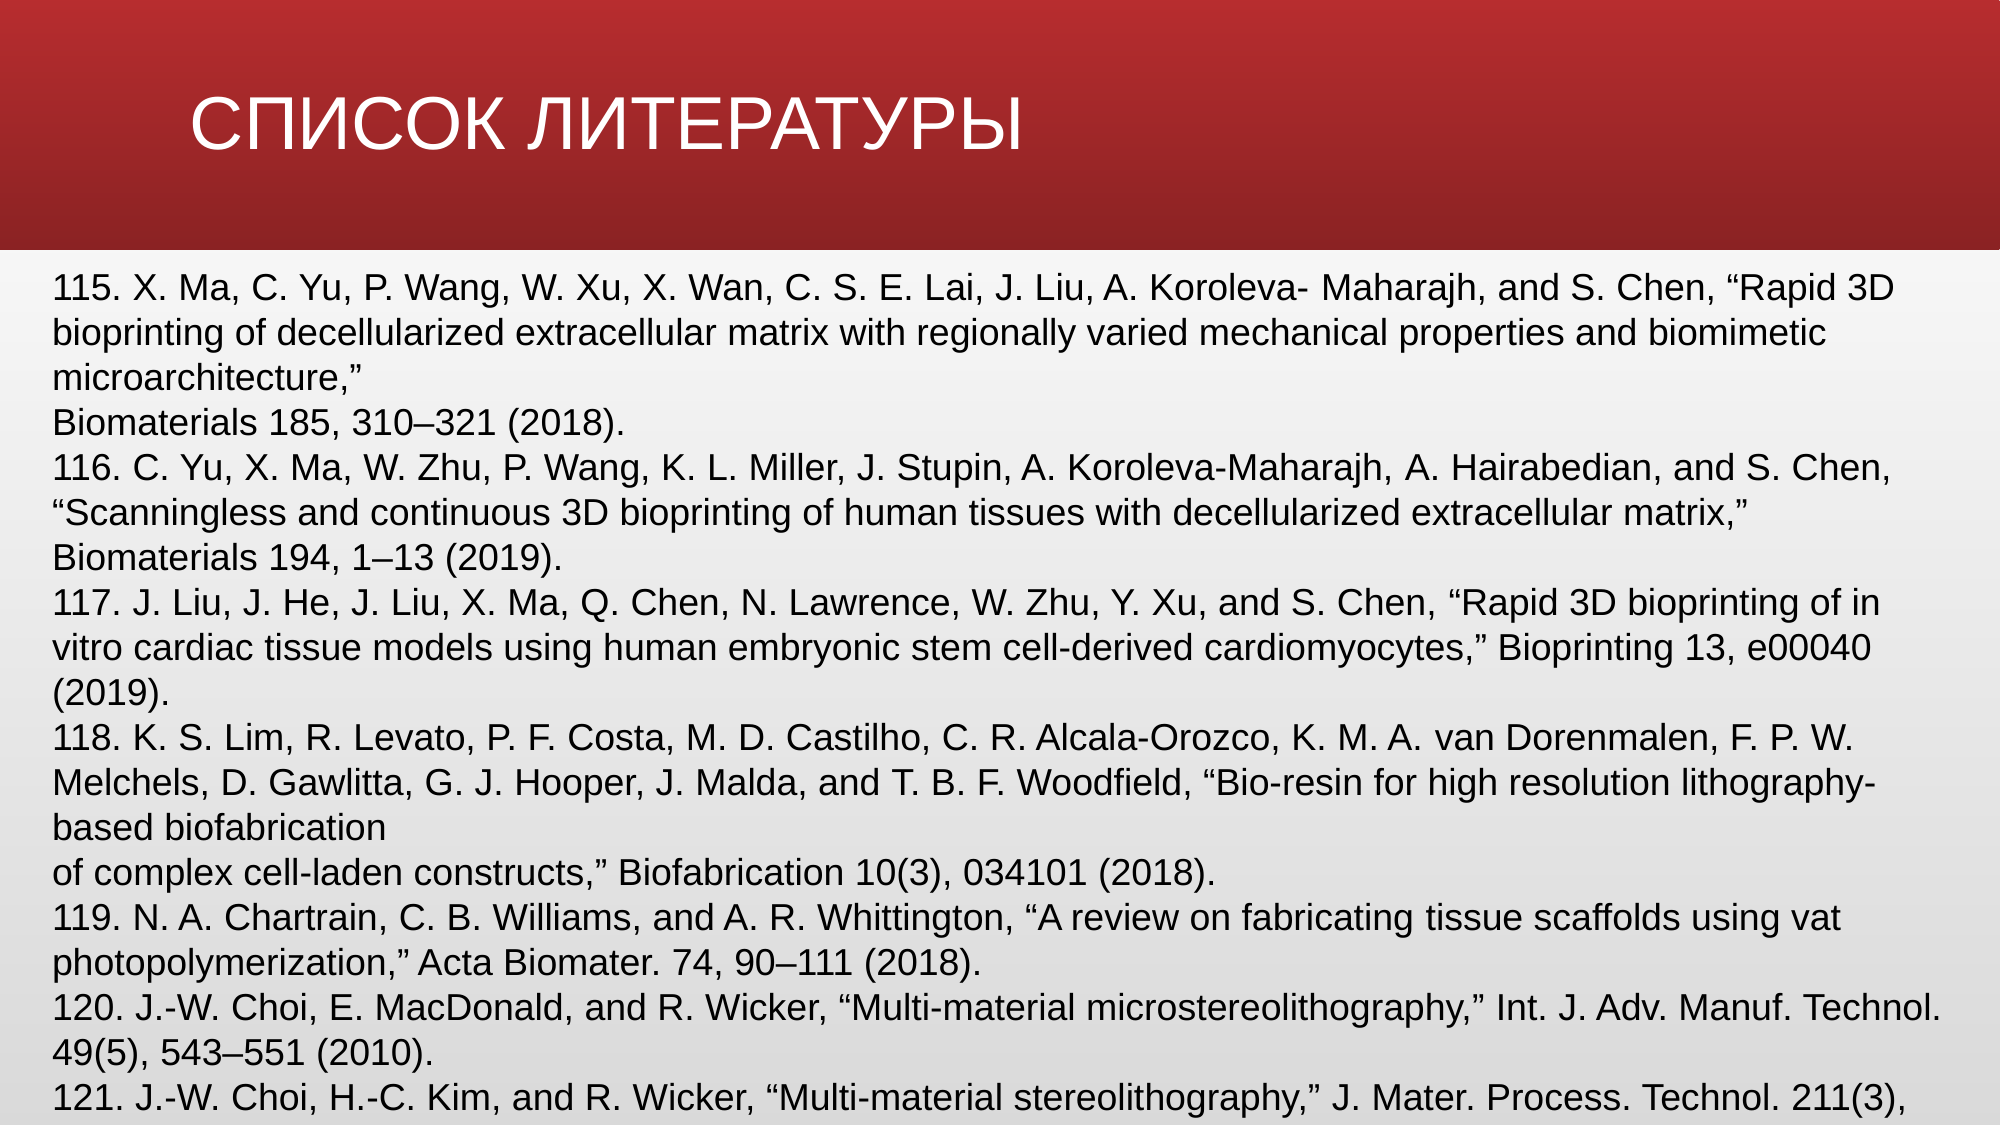

# СПИСОК ЛИТЕРАТУРЫ
115. X. Ma, C. Yu, P. Wang, W. Xu, X. Wan, C. S. E. Lai, J. Liu, A. Koroleva- Maharajh, and S. Chen, “Rapid 3D bioprinting of decellularized extracellular matrix with regionally varied mechanical properties and biomimetic microarchitecture,”
Biomaterials 185, 310–321 (2018).
116. C. Yu, X. Ma, W. Zhu, P. Wang, K. L. Miller, J. Stupin, A. Koroleva-Maharajh, A. Hairabedian, and S. Chen, “Scanningless and continuous 3D bioprinting of human tissues with decellularized extracellular matrix,” Biomaterials 194, 1–13 (2019).
117. J. Liu, J. He, J. Liu, X. Ma, Q. Chen, N. Lawrence, W. Zhu, Y. Xu, and S. Chen, “Rapid 3D bioprinting of in vitro cardiac tissue models using human embryonic stem cell-derived cardiomyocytes,” Bioprinting 13, e00040 (2019).
118. K. S. Lim, R. Levato, P. F. Costa, M. D. Castilho, C. R. Alcala-Orozco, K. M. A. van Dorenmalen, F. P. W. Melchels, D. Gawlitta, G. J. Hooper, J. Malda, and T. B. F. Woodfield, “Bio-resin for high resolution lithography-based biofabrication
of complex cell-laden constructs,” Biofabrication 10(3), 034101 (2018).
119. N. A. Chartrain, C. B. Williams, and A. R. Whittington, “A review on fabricating tissue scaffolds using vat photopolymerization,” Acta Biomater. 74, 90–111 (2018).
120. J.-W. Choi, E. MacDonald, and R. Wicker, “Multi-material microstereolithography,” Int. J. Adv. Manuf. Technol. 49(5), 543–551 (2010).
121. J.-W. Choi, H.-C. Kim, and R. Wicker, “Multi-material stereolithography,” J. Mater. Process. Technol. 211(3), 318–328 (2011).
122. V. Chan, P. Zorlutuna, J. H. Jeong, H. Kong, and R. Bashir, “Three-dimensional photopatterning of hydrogels using stereolithography for long-term cell encapsulation,” Lab Chip 10(16), 2062–2070 (2010).